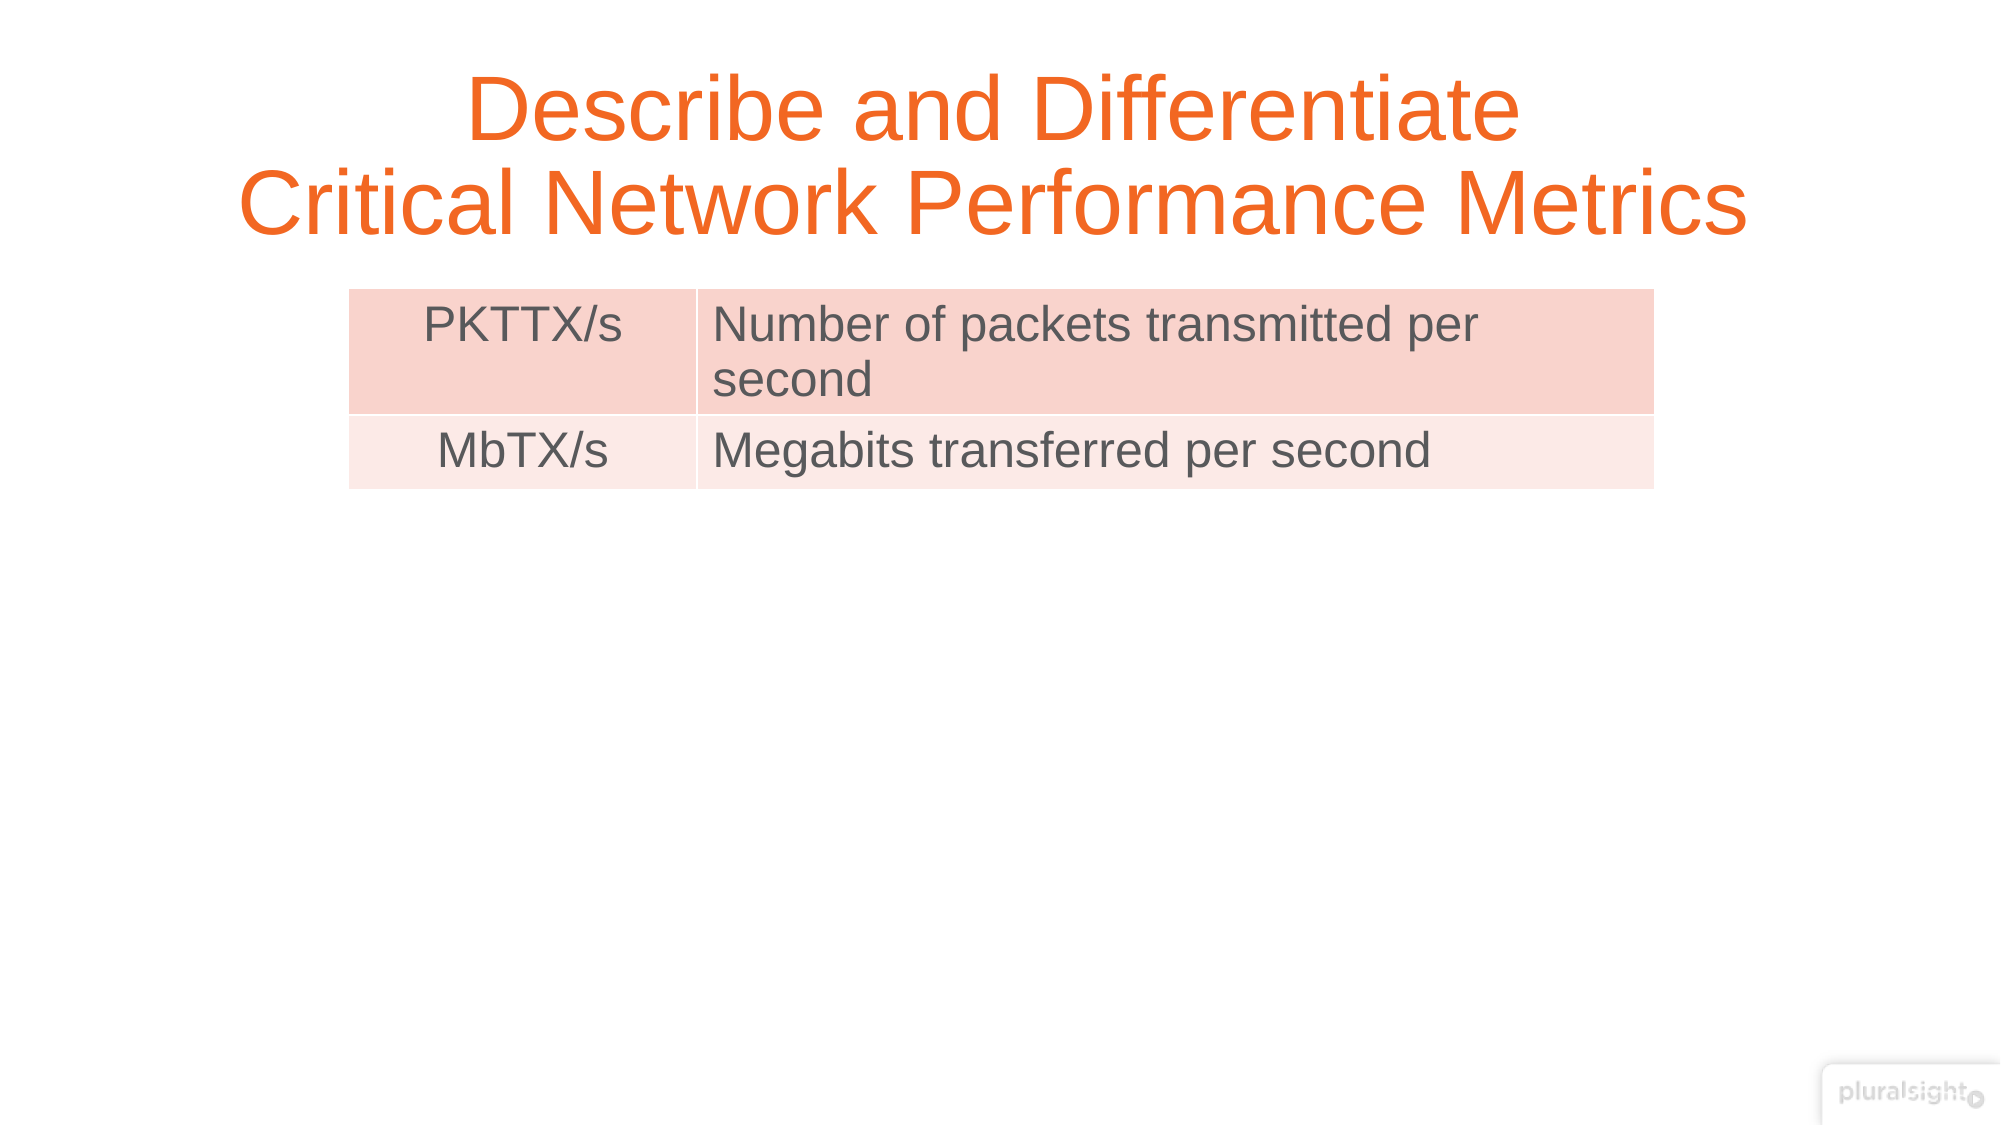

# Describe and Differentiate Critical Network Performance Metrics
| PKTTX/s | Number of packets transmitted per second |
| --- | --- |
| MbTX/s | Megabits transferred per second |